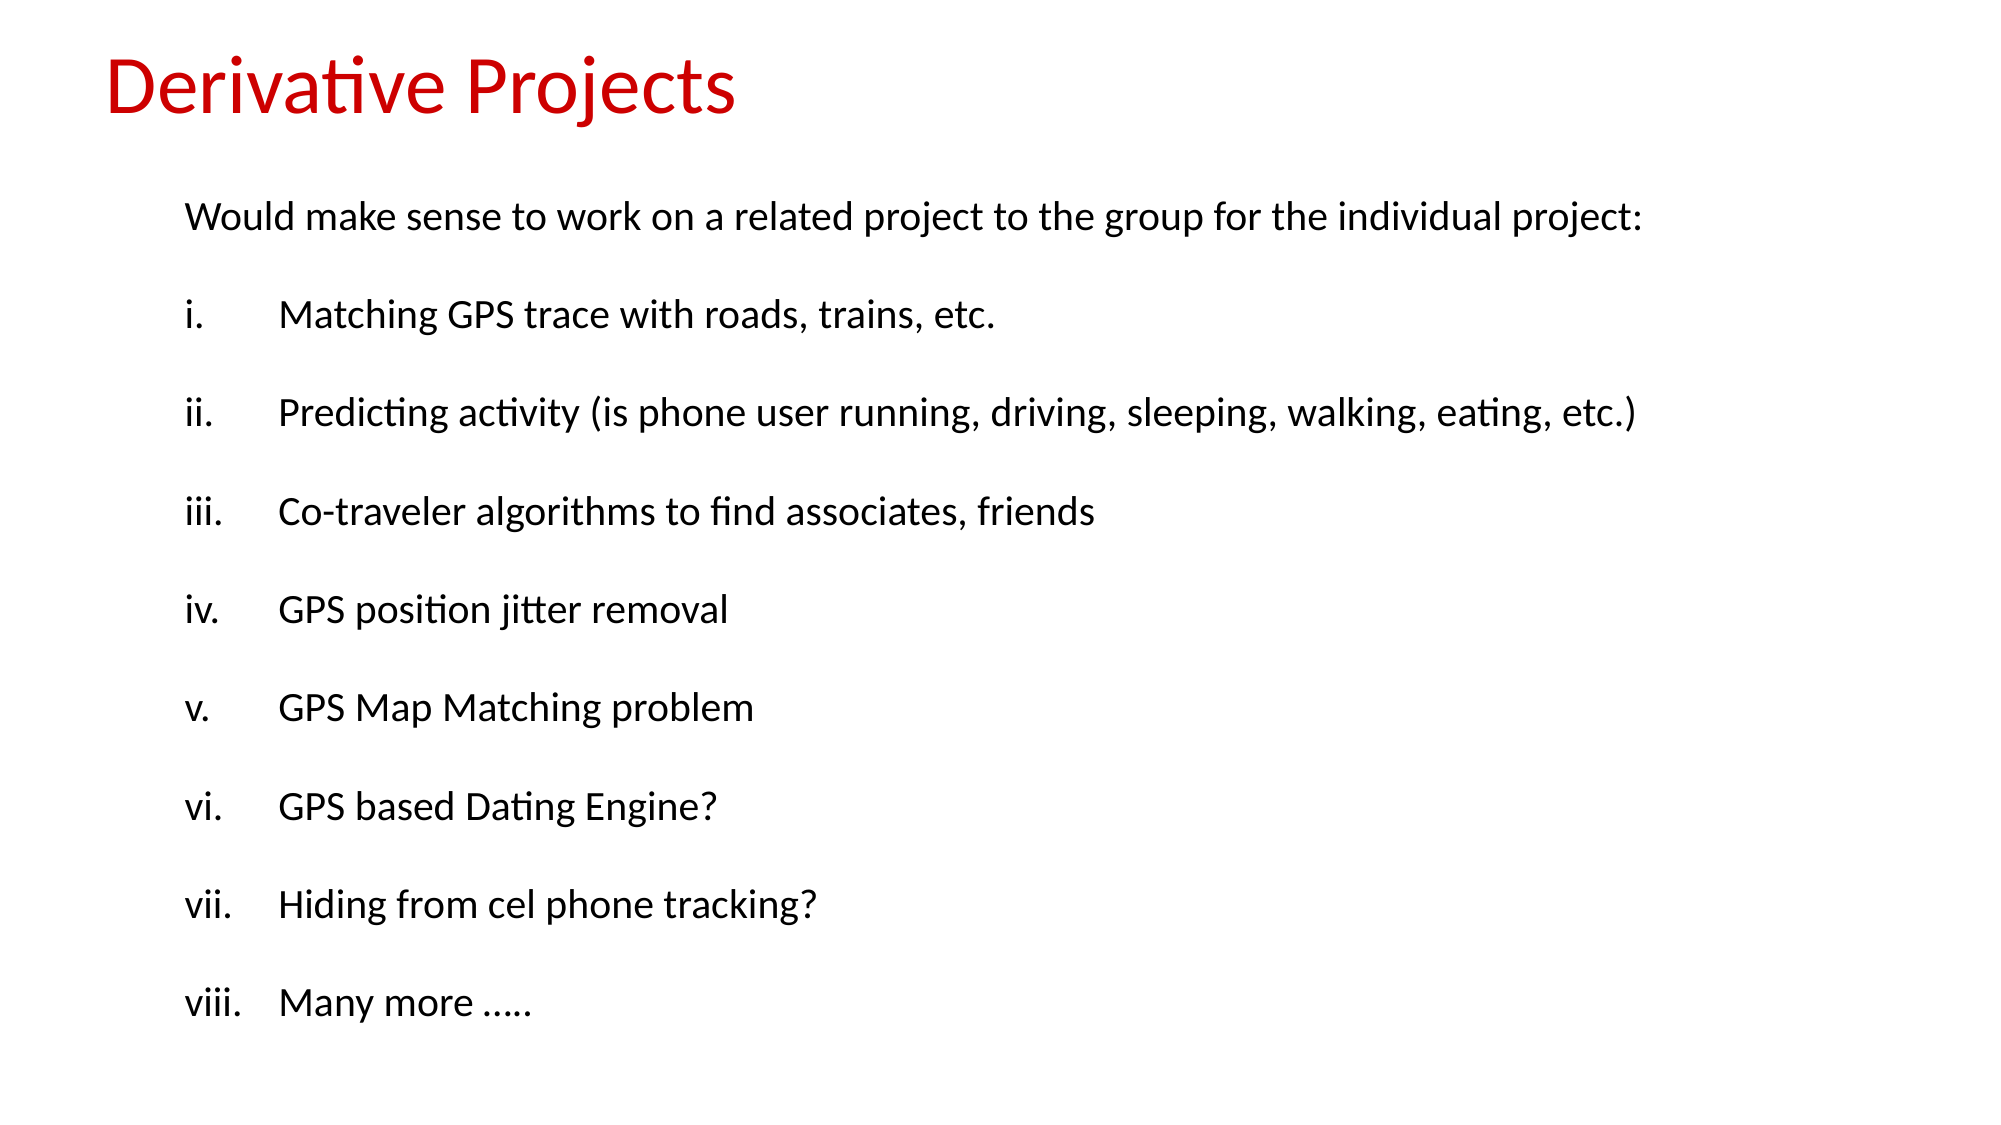

# Derivative Projects
Would make sense to work on a related project to the group for the individual project:
Matching GPS trace with roads, trains, etc.
Predicting activity (is phone user running, driving, sleeping, walking, eating, etc.)
Co-traveler algorithms to find associates, friends
GPS position jitter removal
GPS Map Matching problem
GPS based Dating Engine?
Hiding from cel phone tracking?
Many more …..